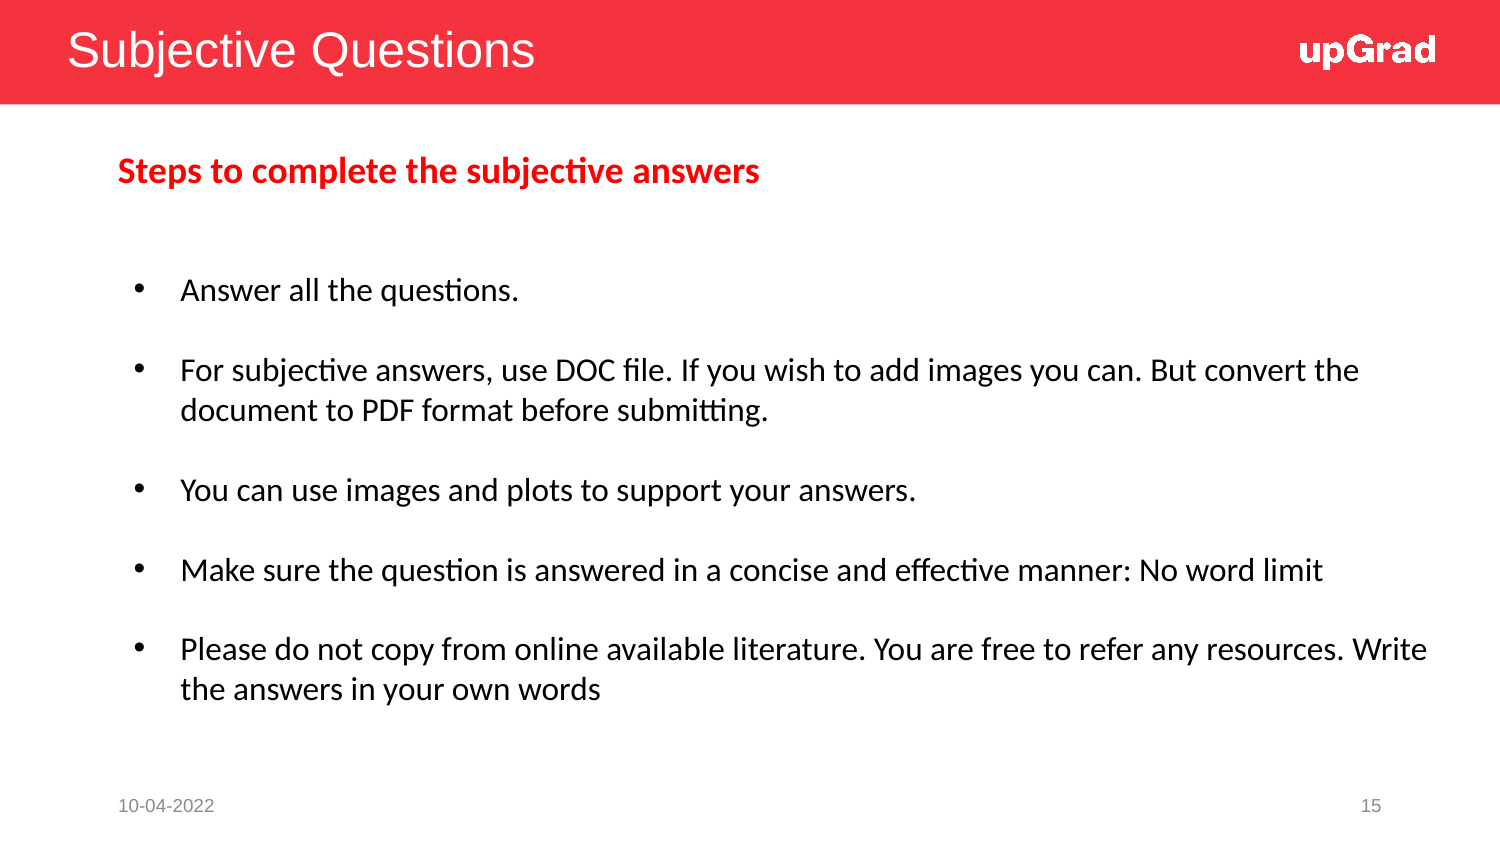

# Subjective Questions
Steps to complete the subjective answers
Answer all the questions.

For subjective answers, use DOC file. If you wish to add images you can. But convert the document to PDF format before submitting.

You can use images and plots to support your answers.

Make sure the question is answered in a concise and effective manner: No word limit

Please do not copy from online available literature. You are free to refer any resources. Write the answers in your own words
10-04-2022
15